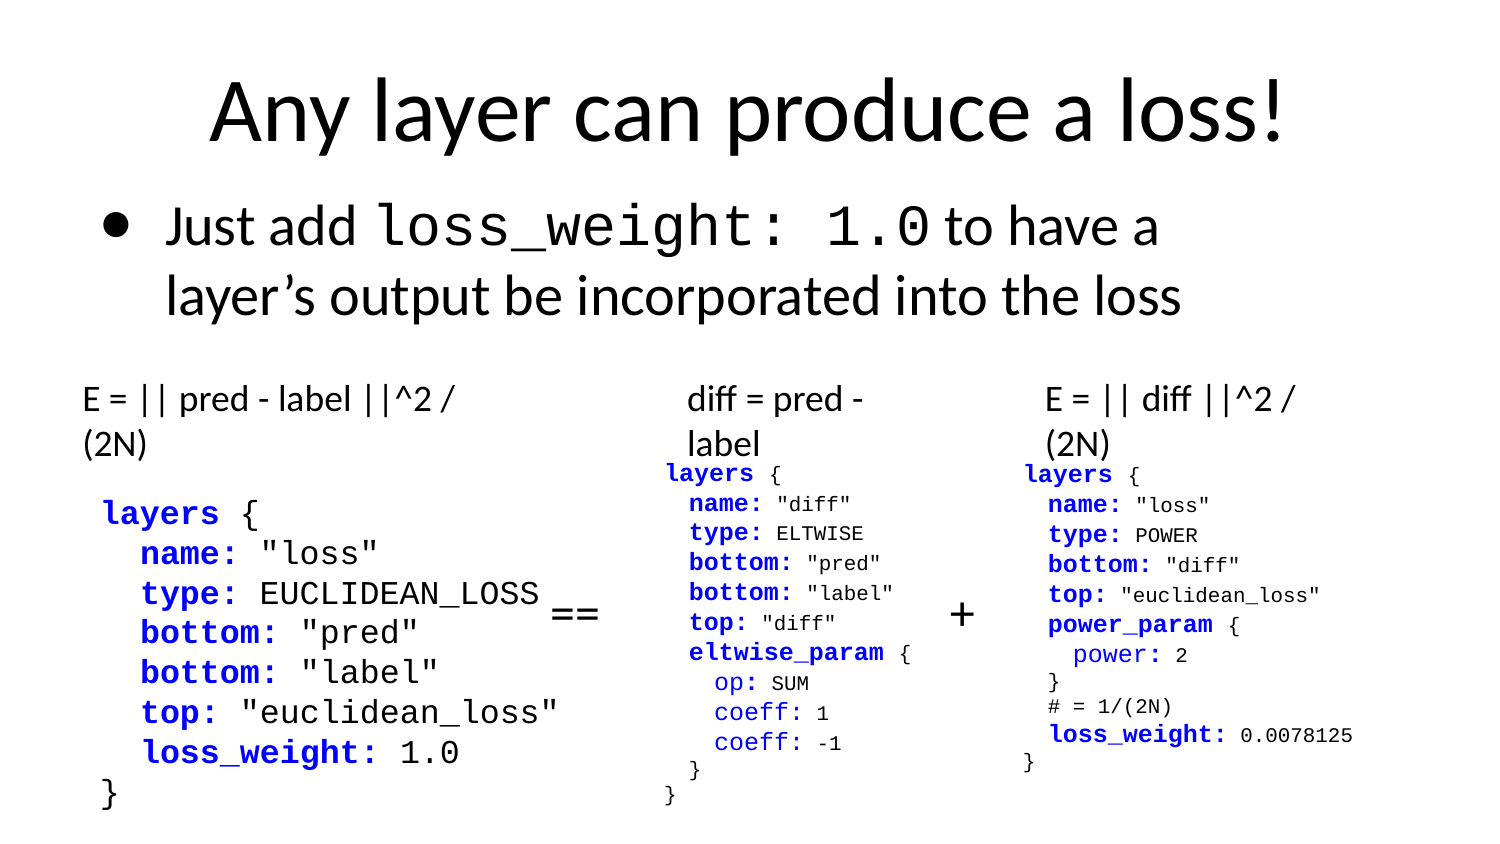

# Any layer can produce a loss!
Just add loss_weight: 1.0 to have a
layer’s output be incorporated into the loss

layers {
  name: "loss"
  type: POWER
  bottom: "diff"
  top: "euclidean_loss"
  power_param {
    power: 2
  }
  # = 1/(2N)
  loss_weight: 0.0078125
}
E = || pred - label ||^2 / (2N)
diff = pred - label
E = || diff ||^2 / (2N)

layers {
  name: "diff"
  type: ELTWISE
  bottom: "pred"
  bottom: "label"
  top: "diff"
  eltwise_param {
    op: SUM
    coeff: 1
    coeff: -1
  }
}

layers {
  name: "loss"
  type: EUCLIDEAN_LOSS
  bottom: "pred"
  bottom: "label"
  top: "euclidean_loss"
  loss_weight: 1.0
}
==
+